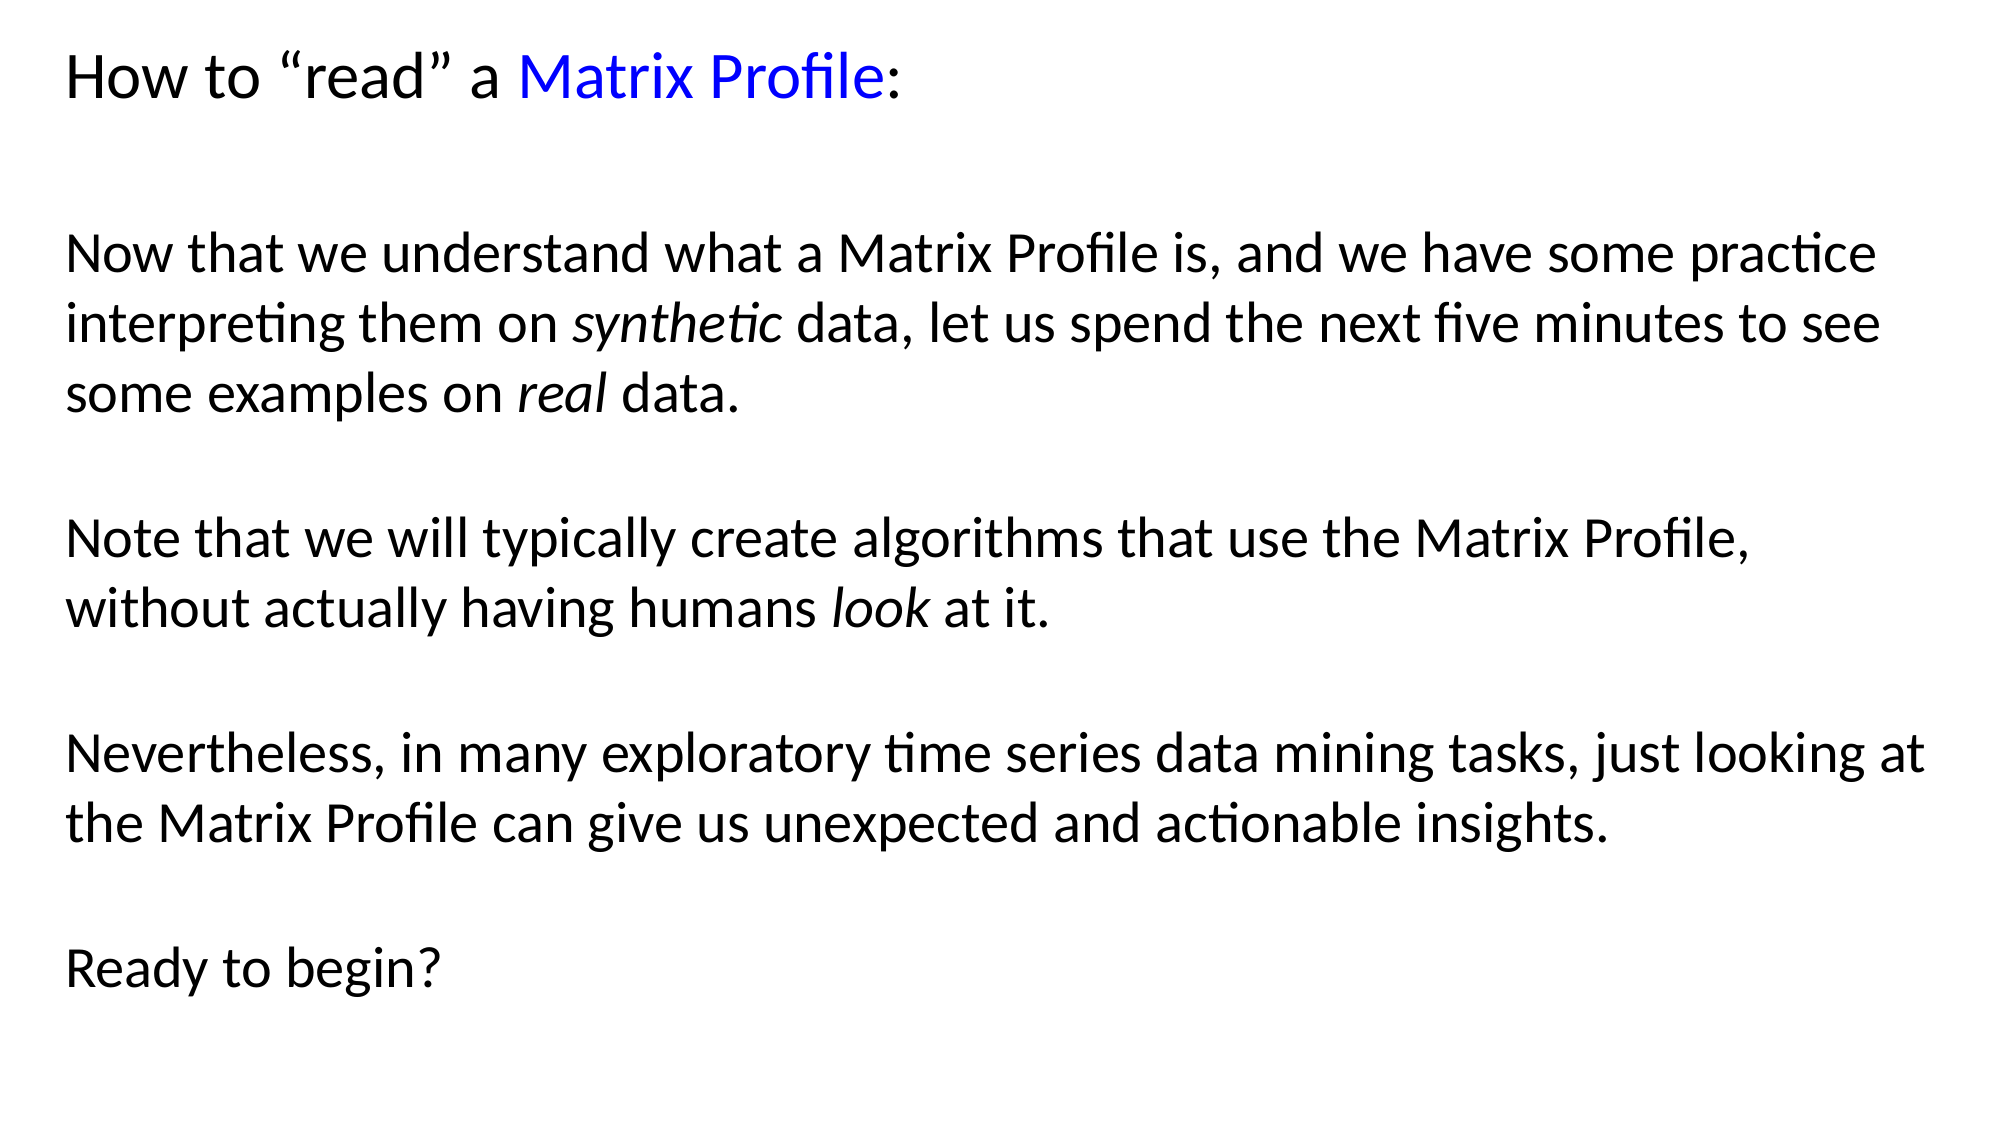

How to “read” a Matrix Profile:

Now that we understand what a Matrix Profile is, and we have some practice interpreting them on synthetic data, let us spend the next five minutes to see some examples on real data.
Note that we will typically create algorithms that use the Matrix Profile, without actually having humans look at it.
Nevertheless, in many exploratory time series data mining tasks, just looking at the Matrix Profile can give us unexpected and actionable insights.
Ready to begin?